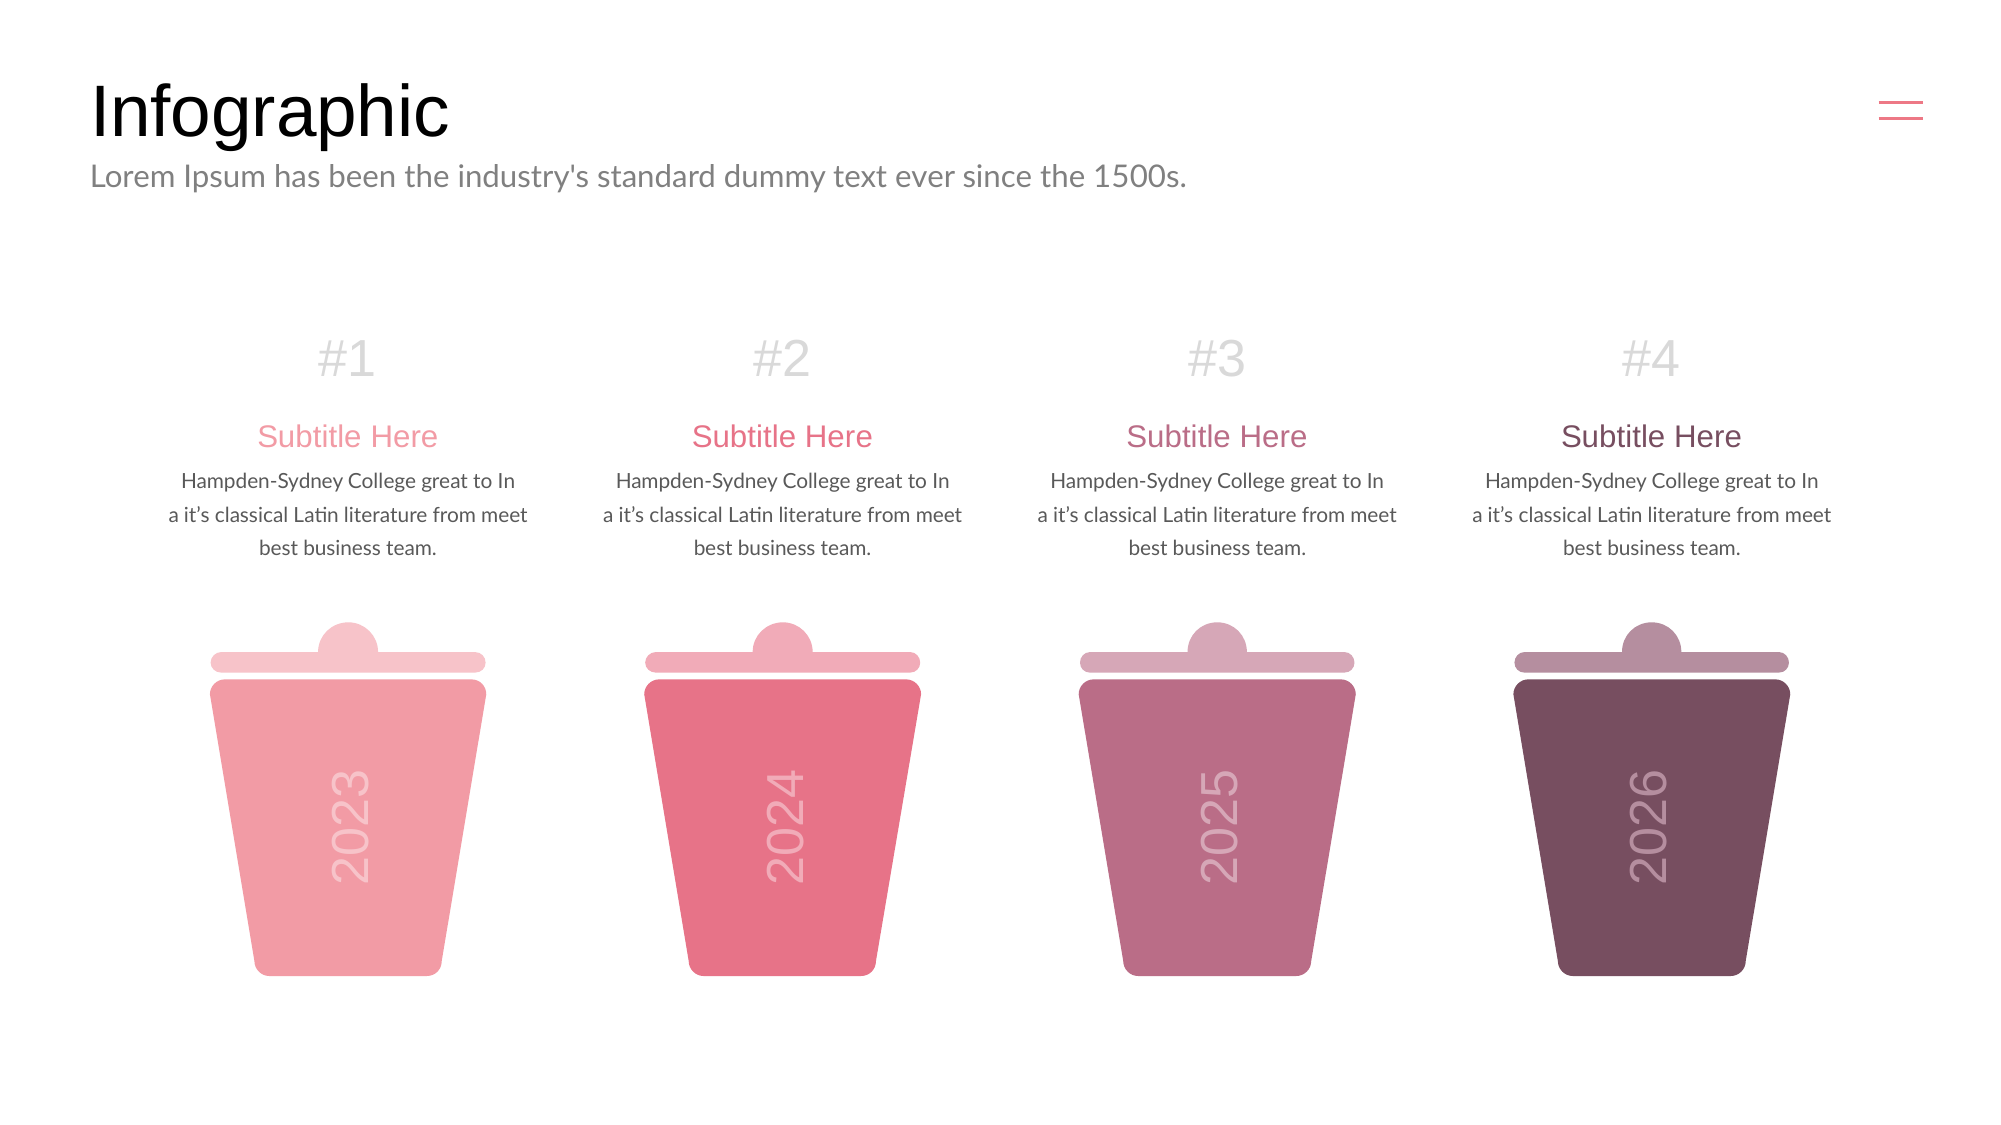

# Infographic
Lorem Ipsum has been the industry's standard dummy text ever since the 1500s.
#1
#2
#3
#4
Subtitle Here
Subtitle Here
Subtitle Here
Subtitle Here
Hampden-Sydney College great to In
a it’s classical Latin literature from meet best business team.
Hampden-Sydney College great to In
a it’s classical Latin literature from meet best business team.
Hampden-Sydney College great to In
a it’s classical Latin literature from meet best business team.
Hampden-Sydney College great to In
a it’s classical Latin literature from meet best business team.

2023
2024
2025
2026